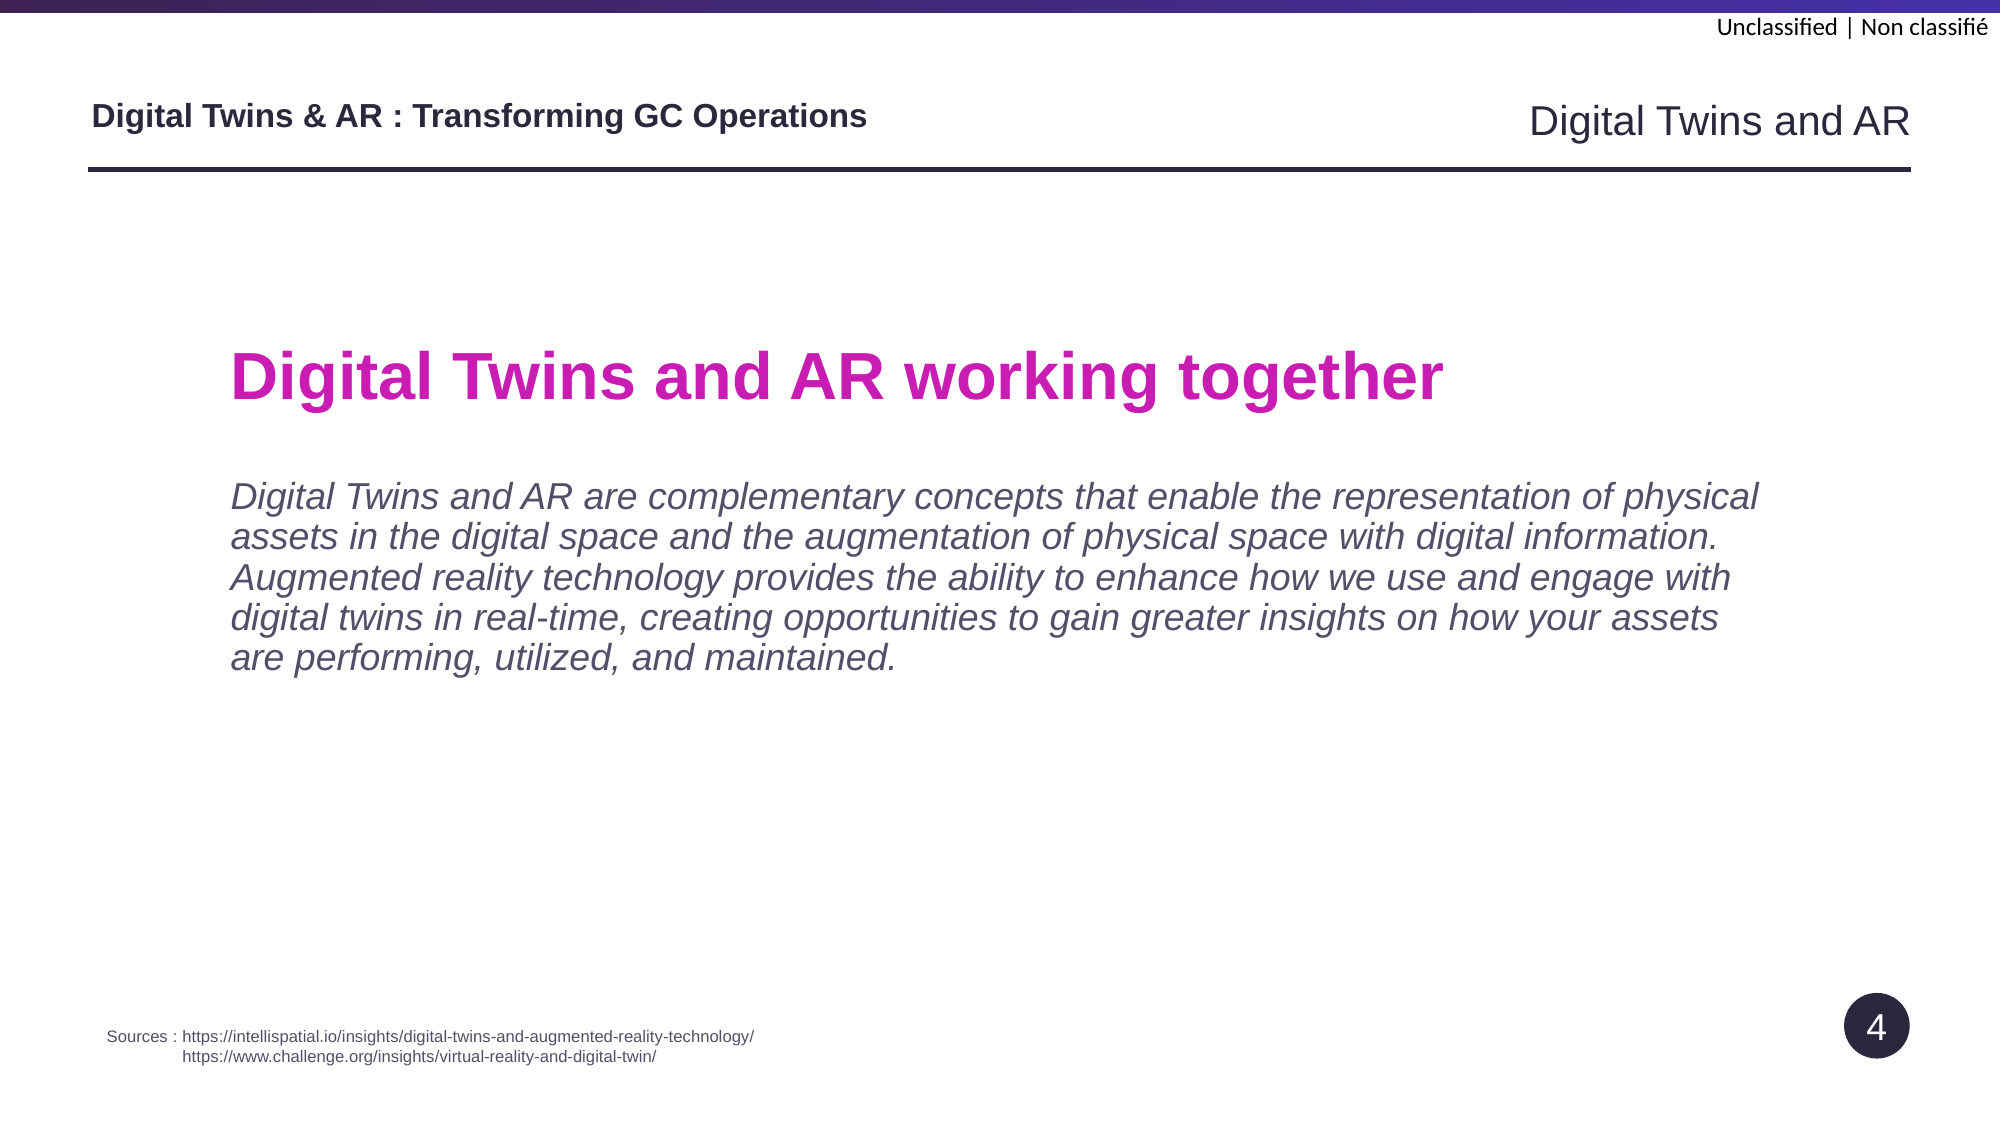

Digital Twins and AR
# Digital Twins & AR : Transforming GC Operations
Digital Twins and AR working together
Digital Twins and AR are complementary concepts that enable the representation of physical assets in the digital space and the augmentation of physical space with digital information. Augmented reality technology provides the ability to enhance how we use and engage with digital twins in real-time, creating opportunities to gain greater insights on how your assets are performing, utilized, and maintained.

4

Sources : https://intellispatial.io/insights/digital-twins-and-augmented-reality-technology/
                https://www.challenge.org/insights/virtual-reality-and-digital-twin/